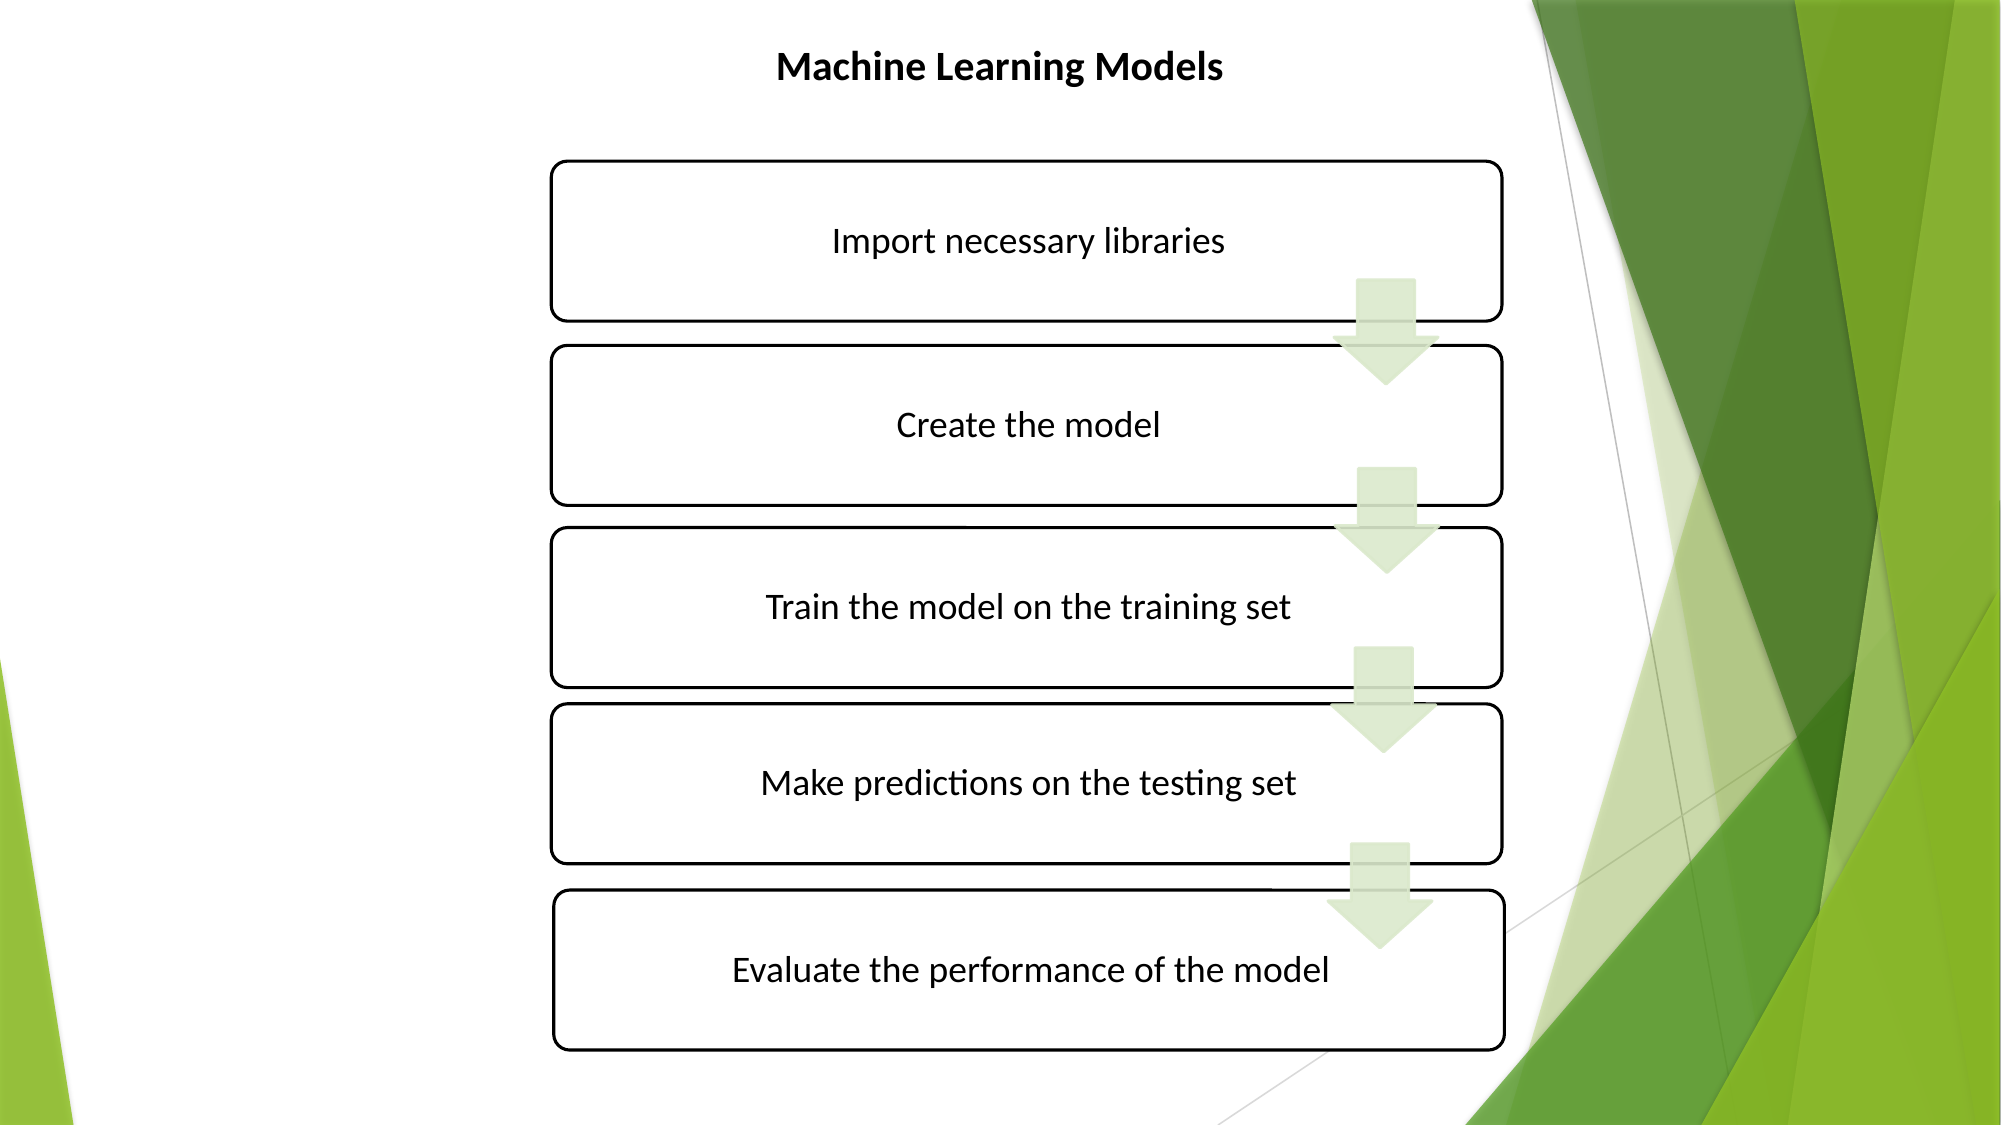

Machine Learning Models
Import necessary libraries
Create the model
Train the model on the training set
Make predictions on the testing set
Evaluate the performance of the model